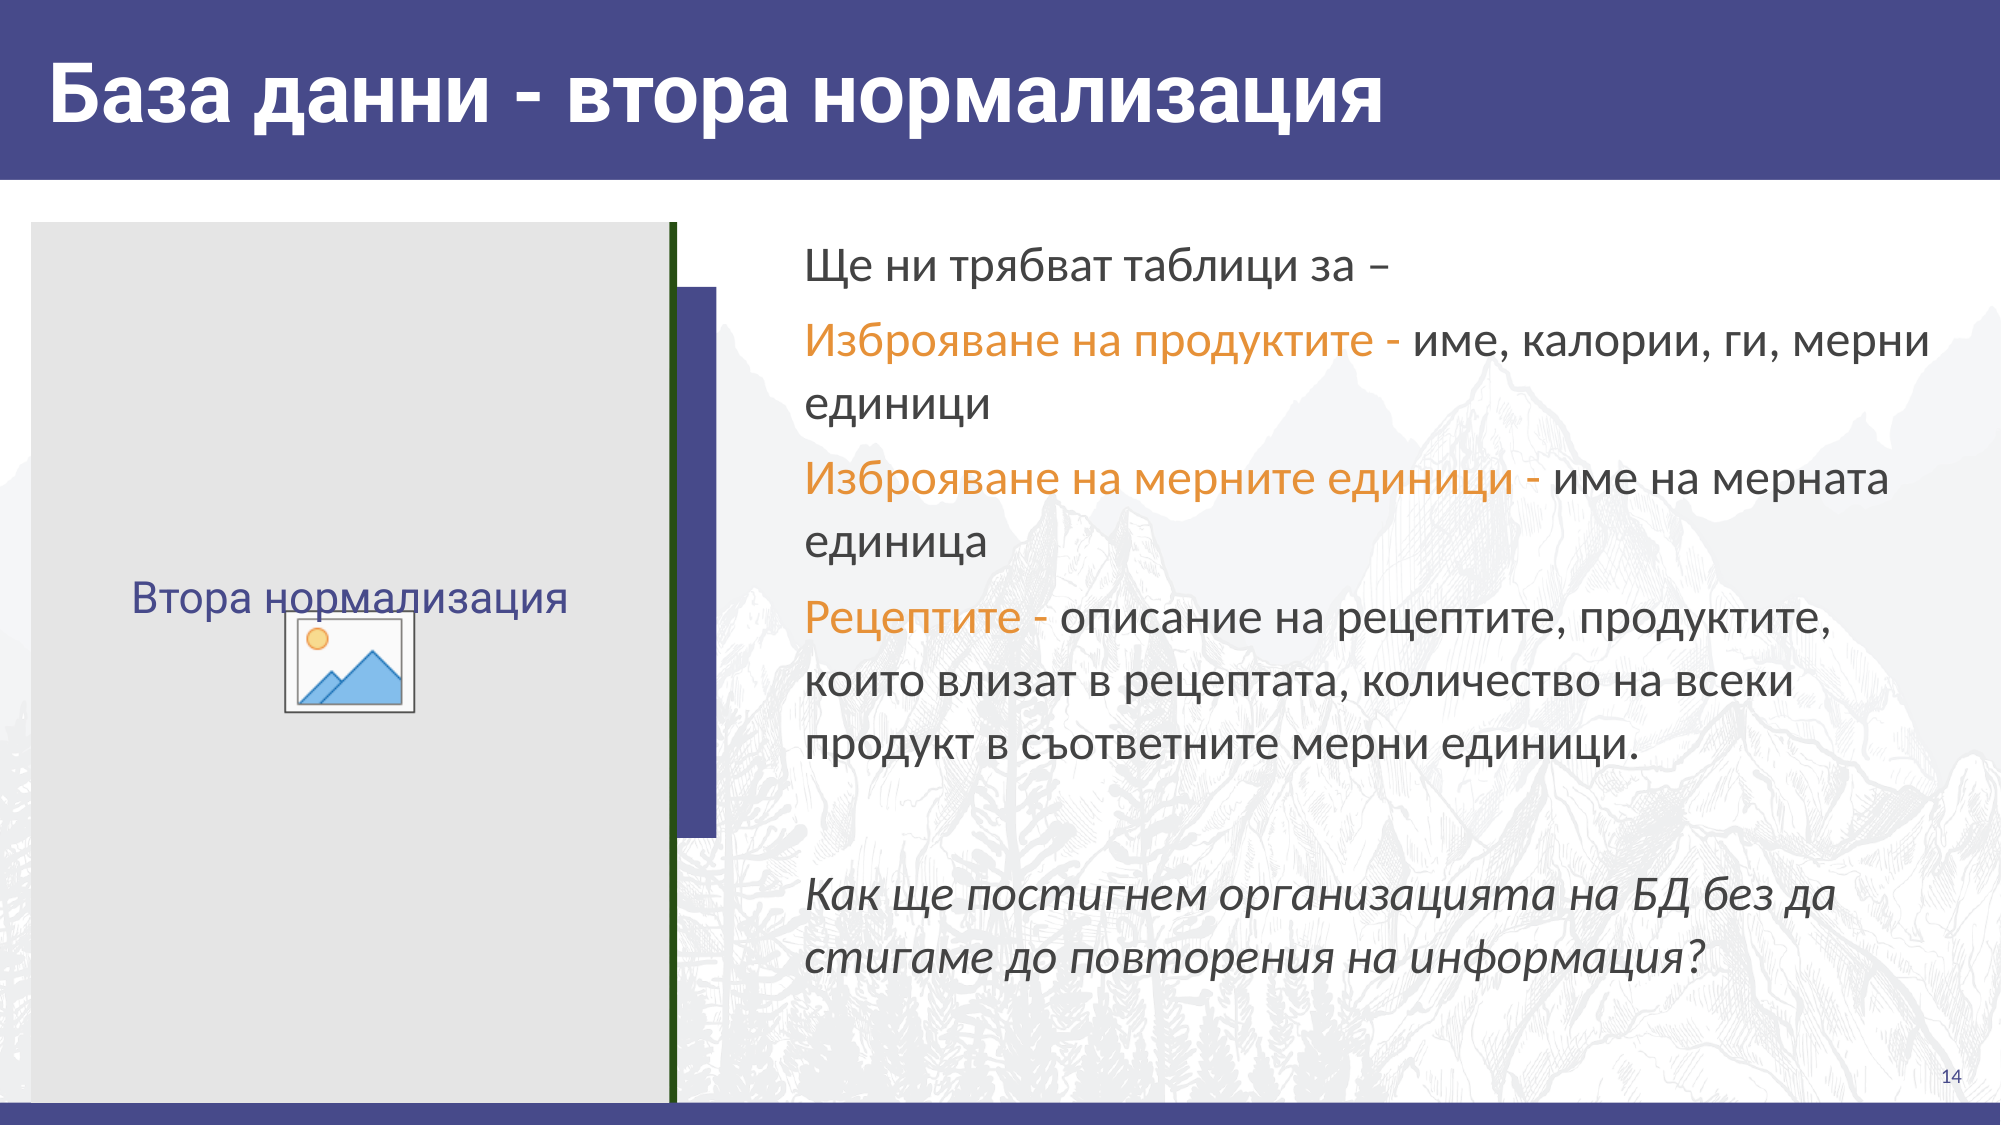

# База данни - втора нормализация
Ще ни трябват таблици за –
Изброяване на продуктите - име, калории, ги, мерни единици
Изброяване на мерните единици - име на мерната единица
Рецептите - описание на рецептите, продуктите, които влизат в рецептата, количество на всеки продукт в съответните мерни единици.

Как ще постигнем организацията на БД без да стигаме до повторения на информация?

Втора нормализация

14